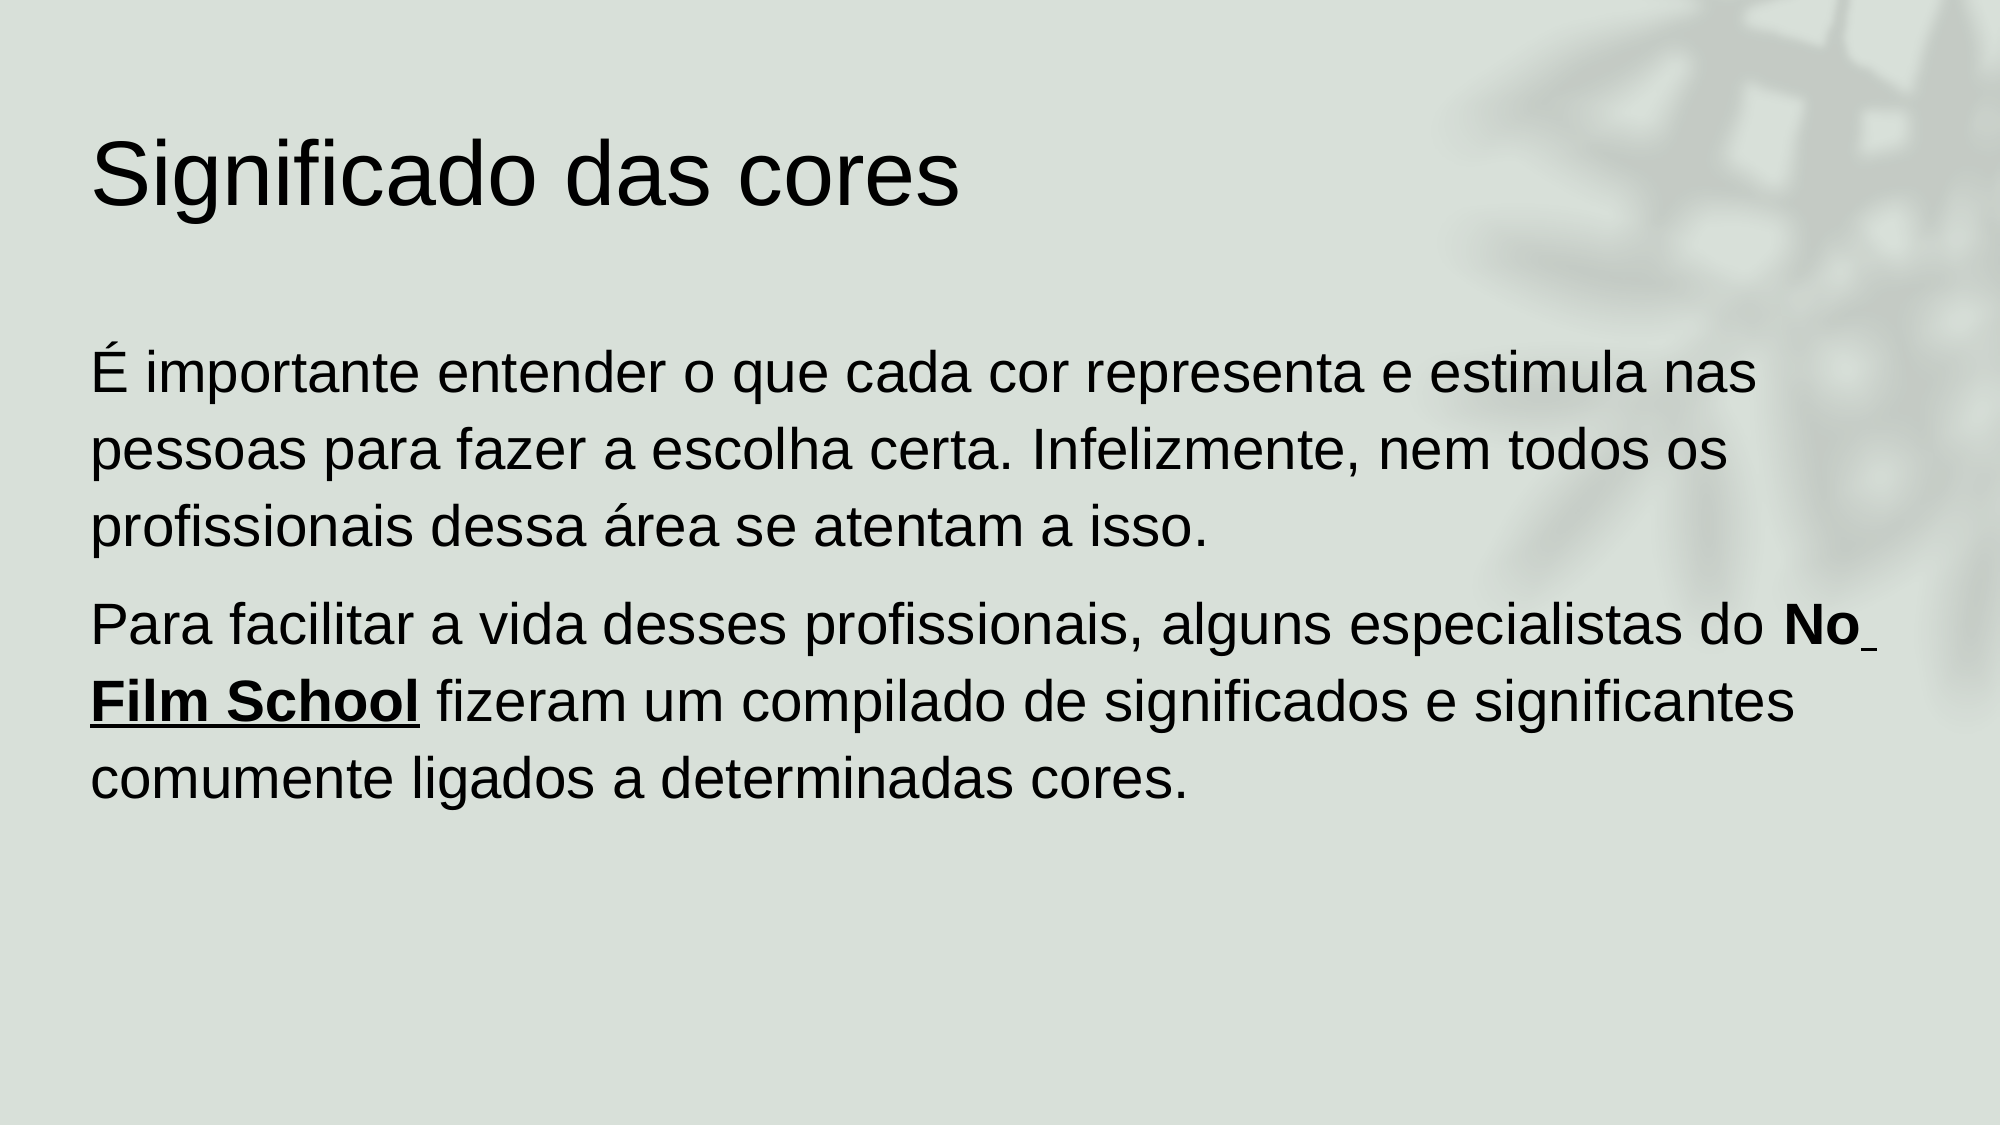

# Significado das cores
É importante entender o que cada cor representa e estimula nas pessoas para fazer a escolha certa. Infelizmente, nem todos os profissionais dessa área se atentam a isso.
Para facilitar a vida desses profissionais, alguns especialistas do No Film School fizeram um compilado de significados e significantes comumente ligados a determinadas cores.